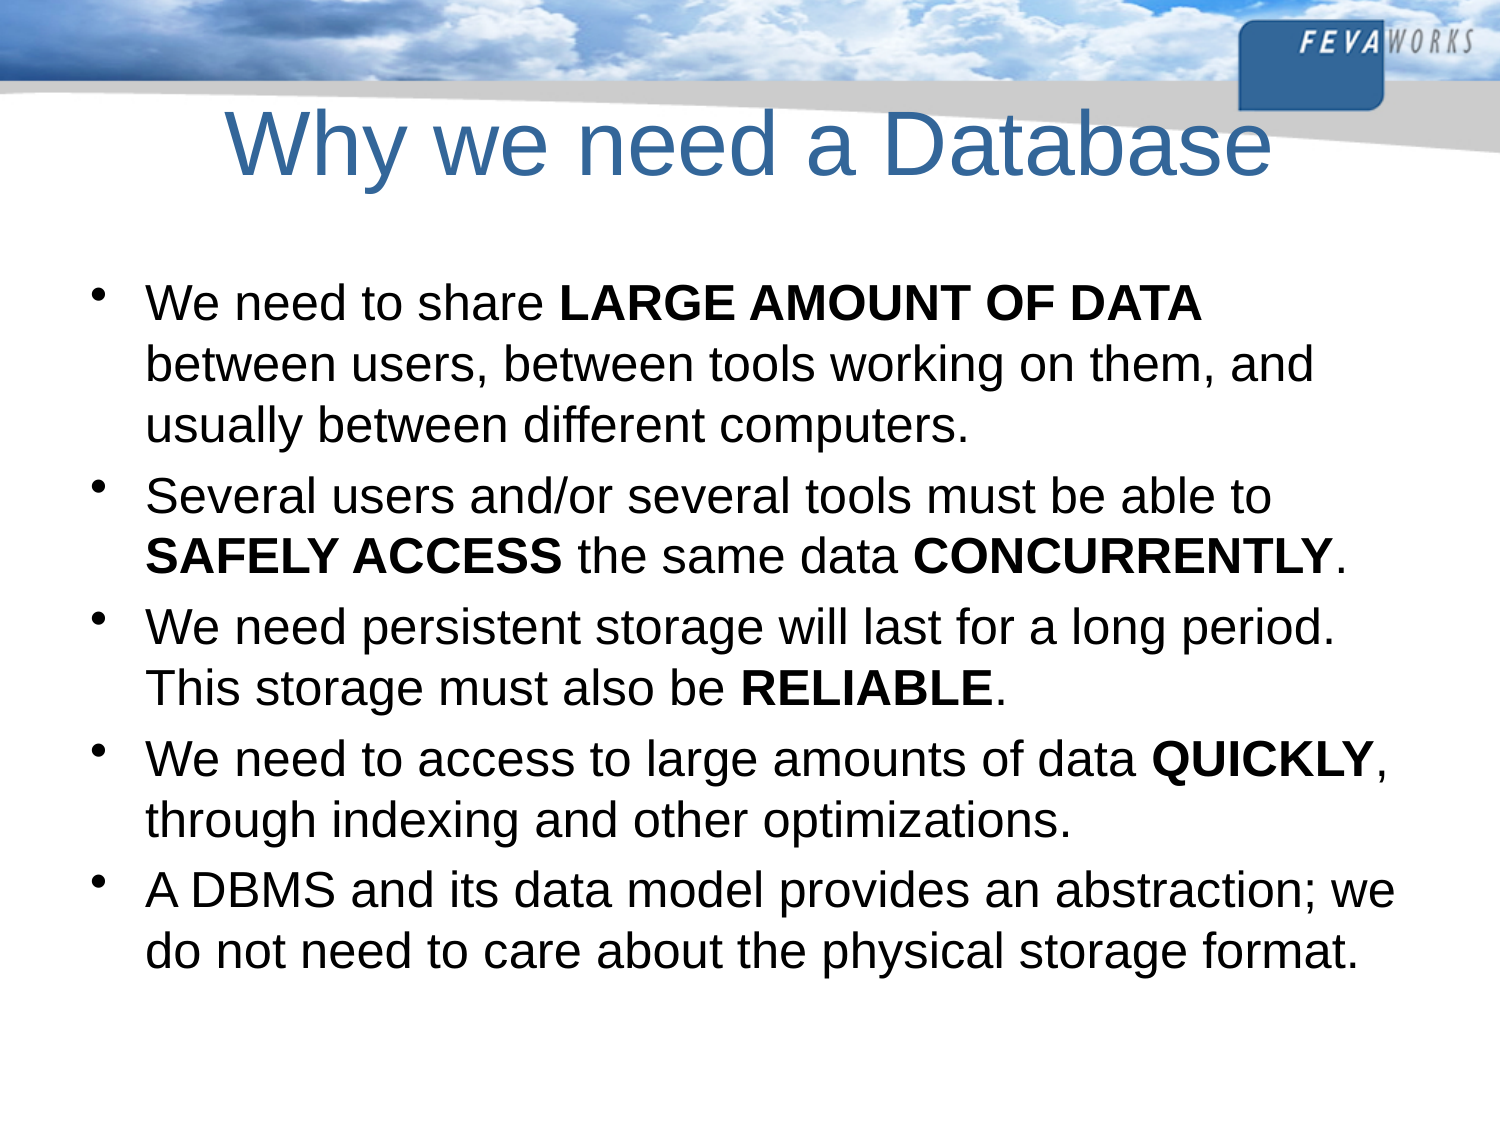

# Why we need a Database
We need to share LARGE AMOUNT OF DATA between users, between tools working on them, and usually between different computers.
Several users and/or several tools must be able to SAFELY ACCESS the same data CONCURRENTLY.
We need persistent storage will last for a long period. This storage must also be RELIABLE.
We need to access to large amounts of data QUICKLY, through indexing and other optimizations.
A DBMS and its data model provides an abstraction; we do not need to care about the physical storage format.